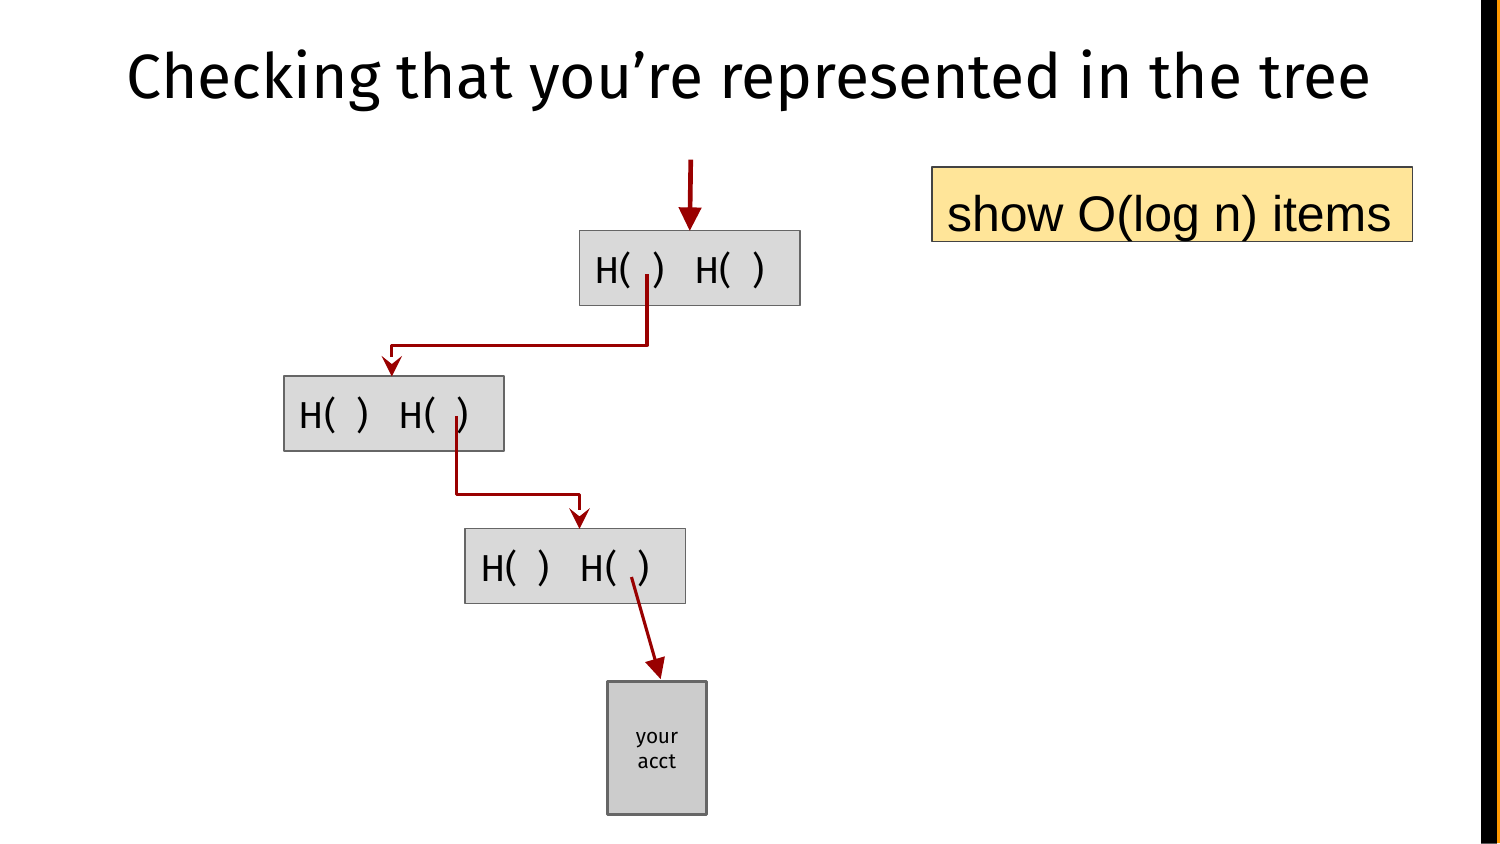

Checking that you’re represented in the tree
show O(log n) items
H(  )   H(  )

H(  )   H(  )

H(  )   H(  )
your
acct